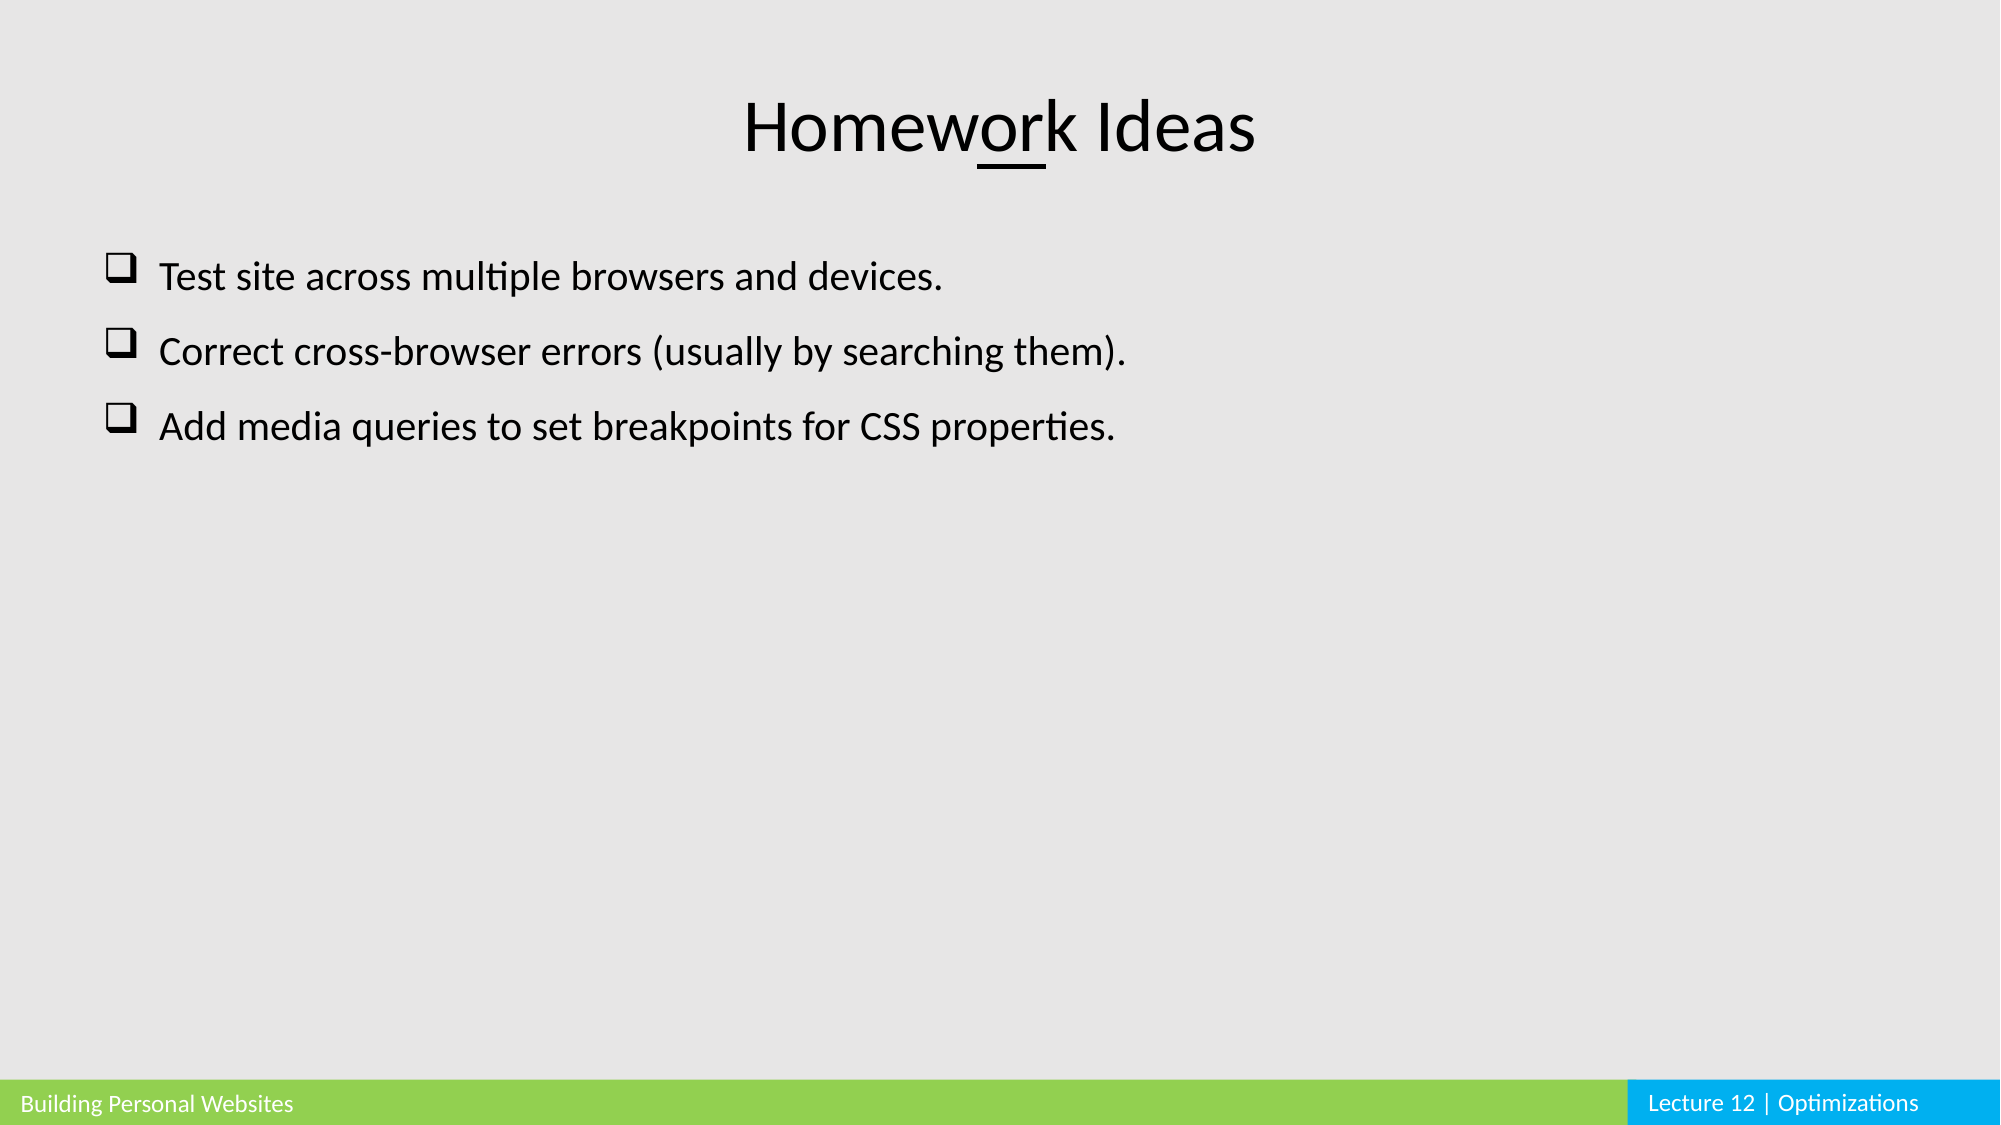

Homework Ideas
Test site across multiple browsers and devices.
Correct cross-browser errors (usually by searching them).
Add media queries to set breakpoints for CSS properties.

Lecture 12 | Optimizations

Building Personal Websites